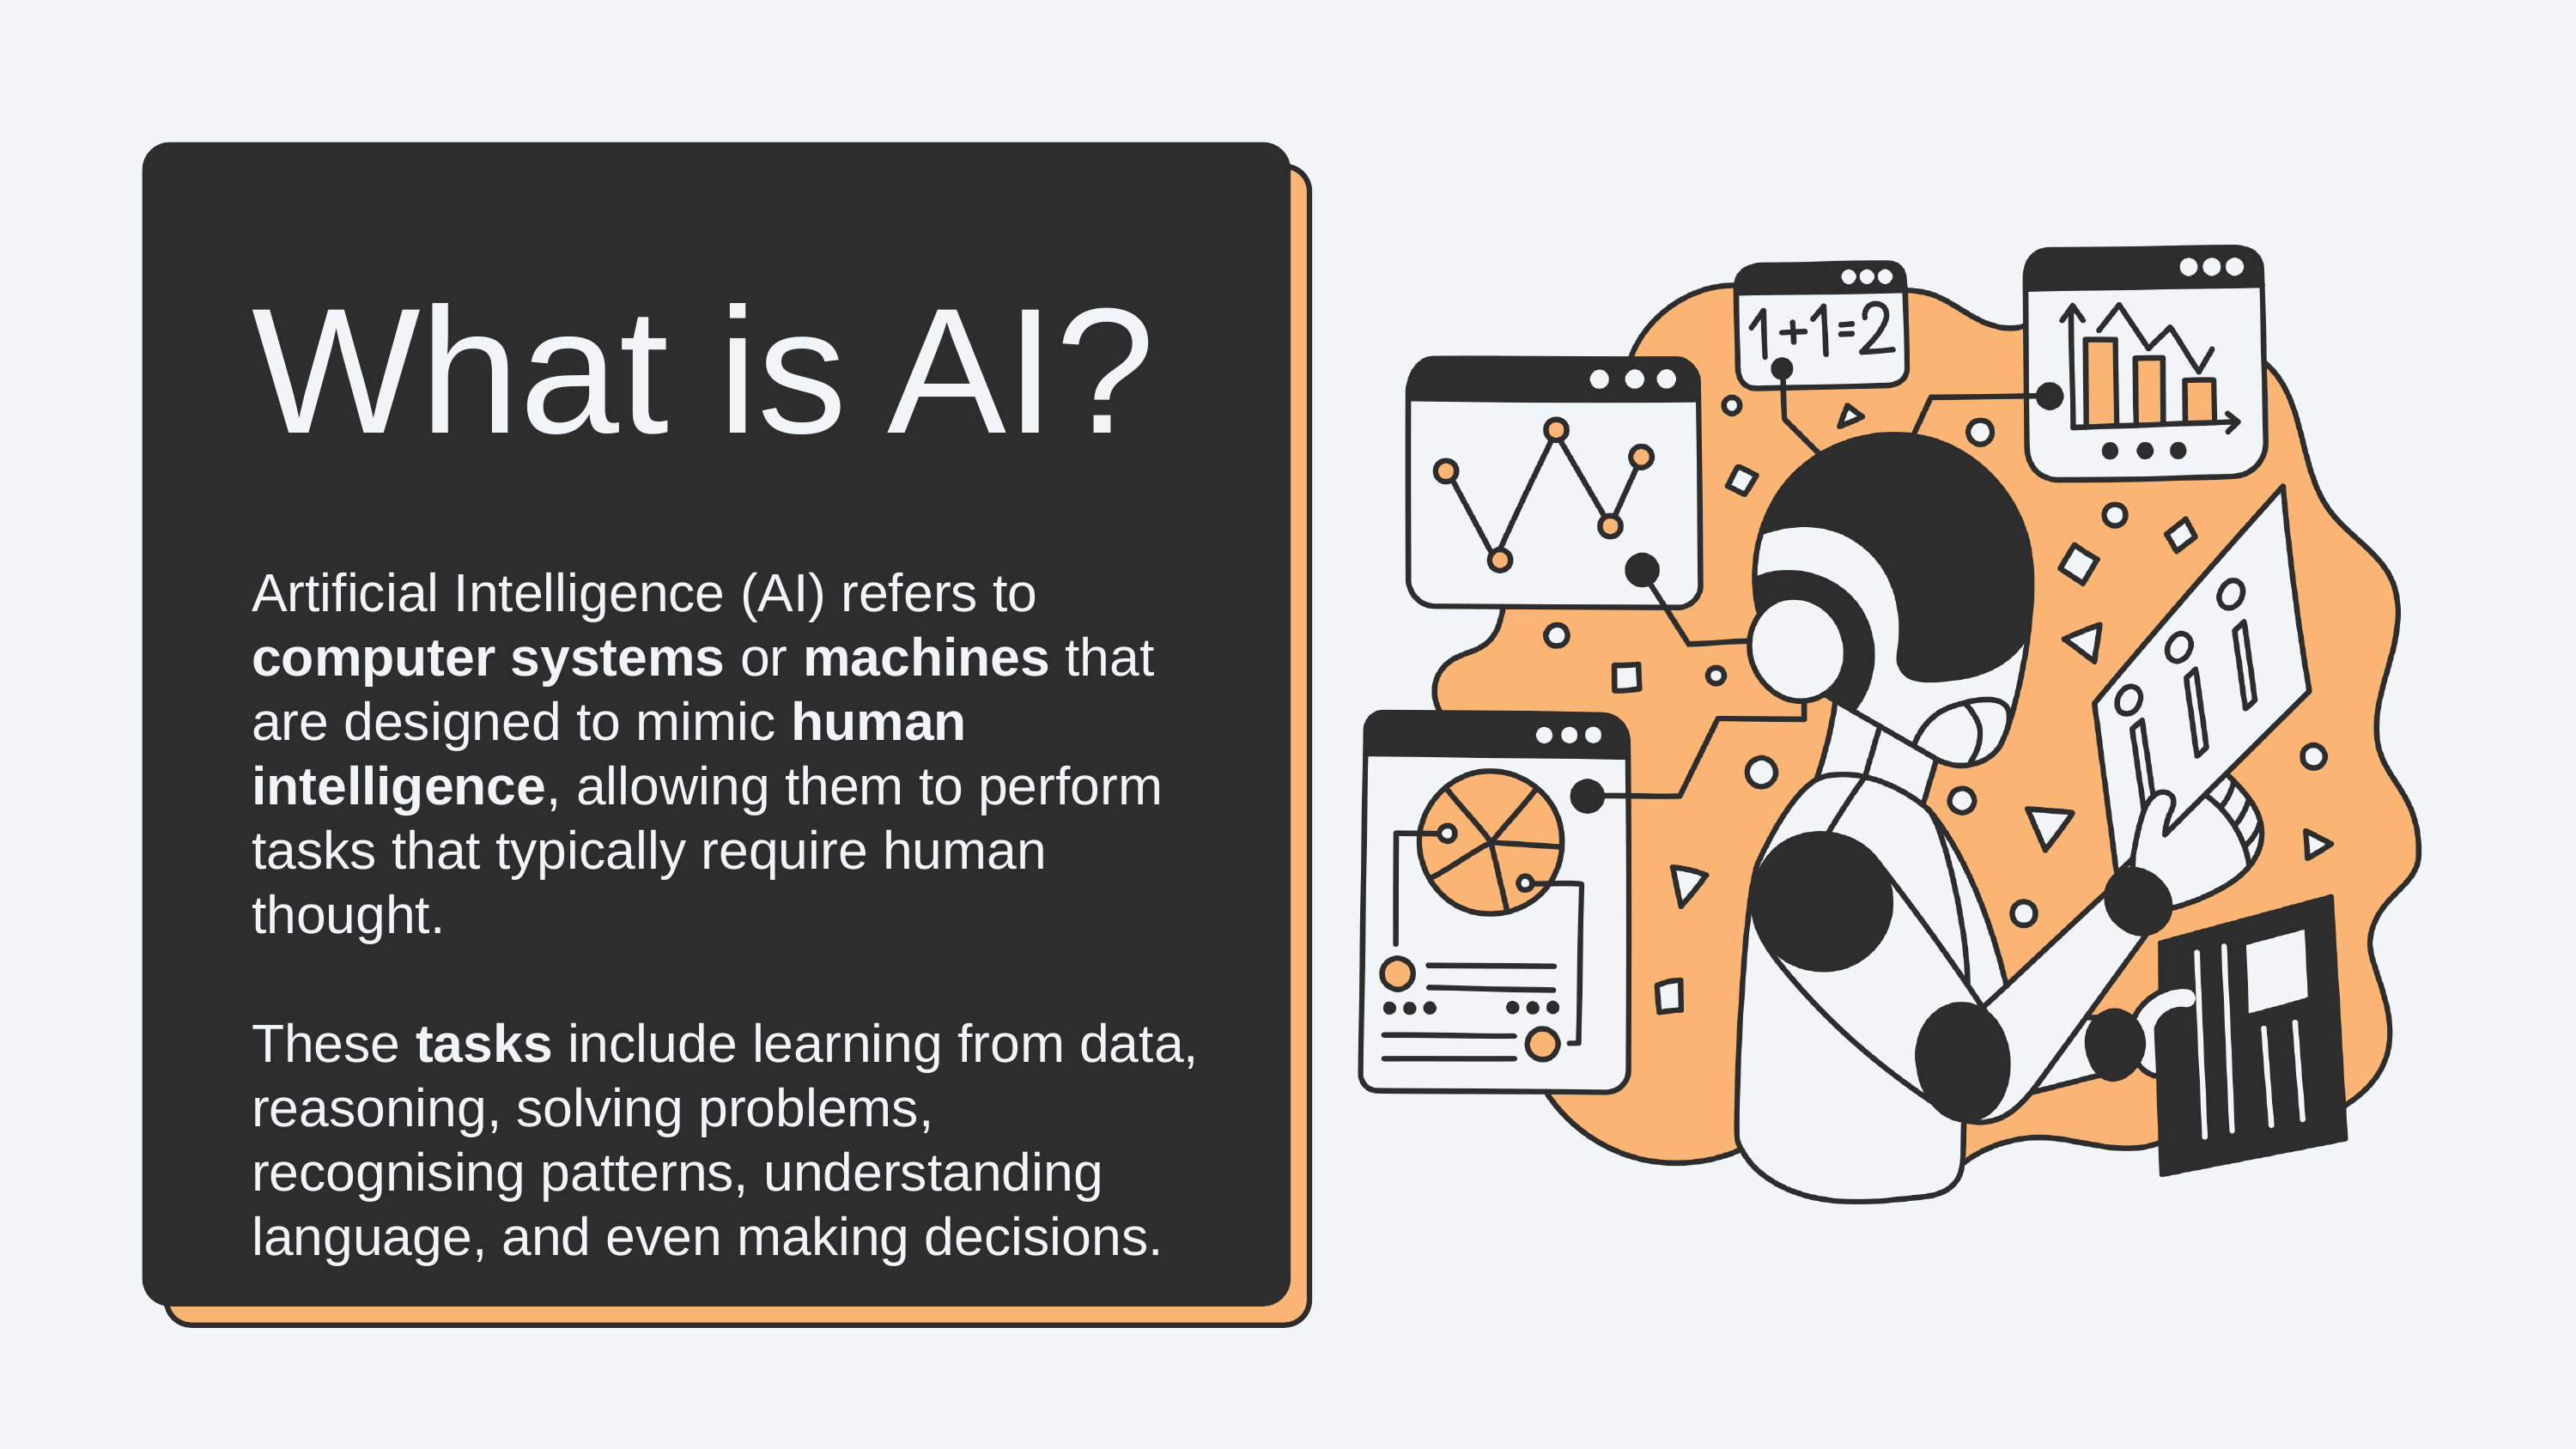

What is AI?

Artificial Intelligence (AI) refers to computer systems or machines that are designed to mimic human intelligence, allowing them to perform tasks that typically require human thought.

These tasks include learning from data, reasoning, solving problems, recognising patterns, understanding language, and even making decisions.